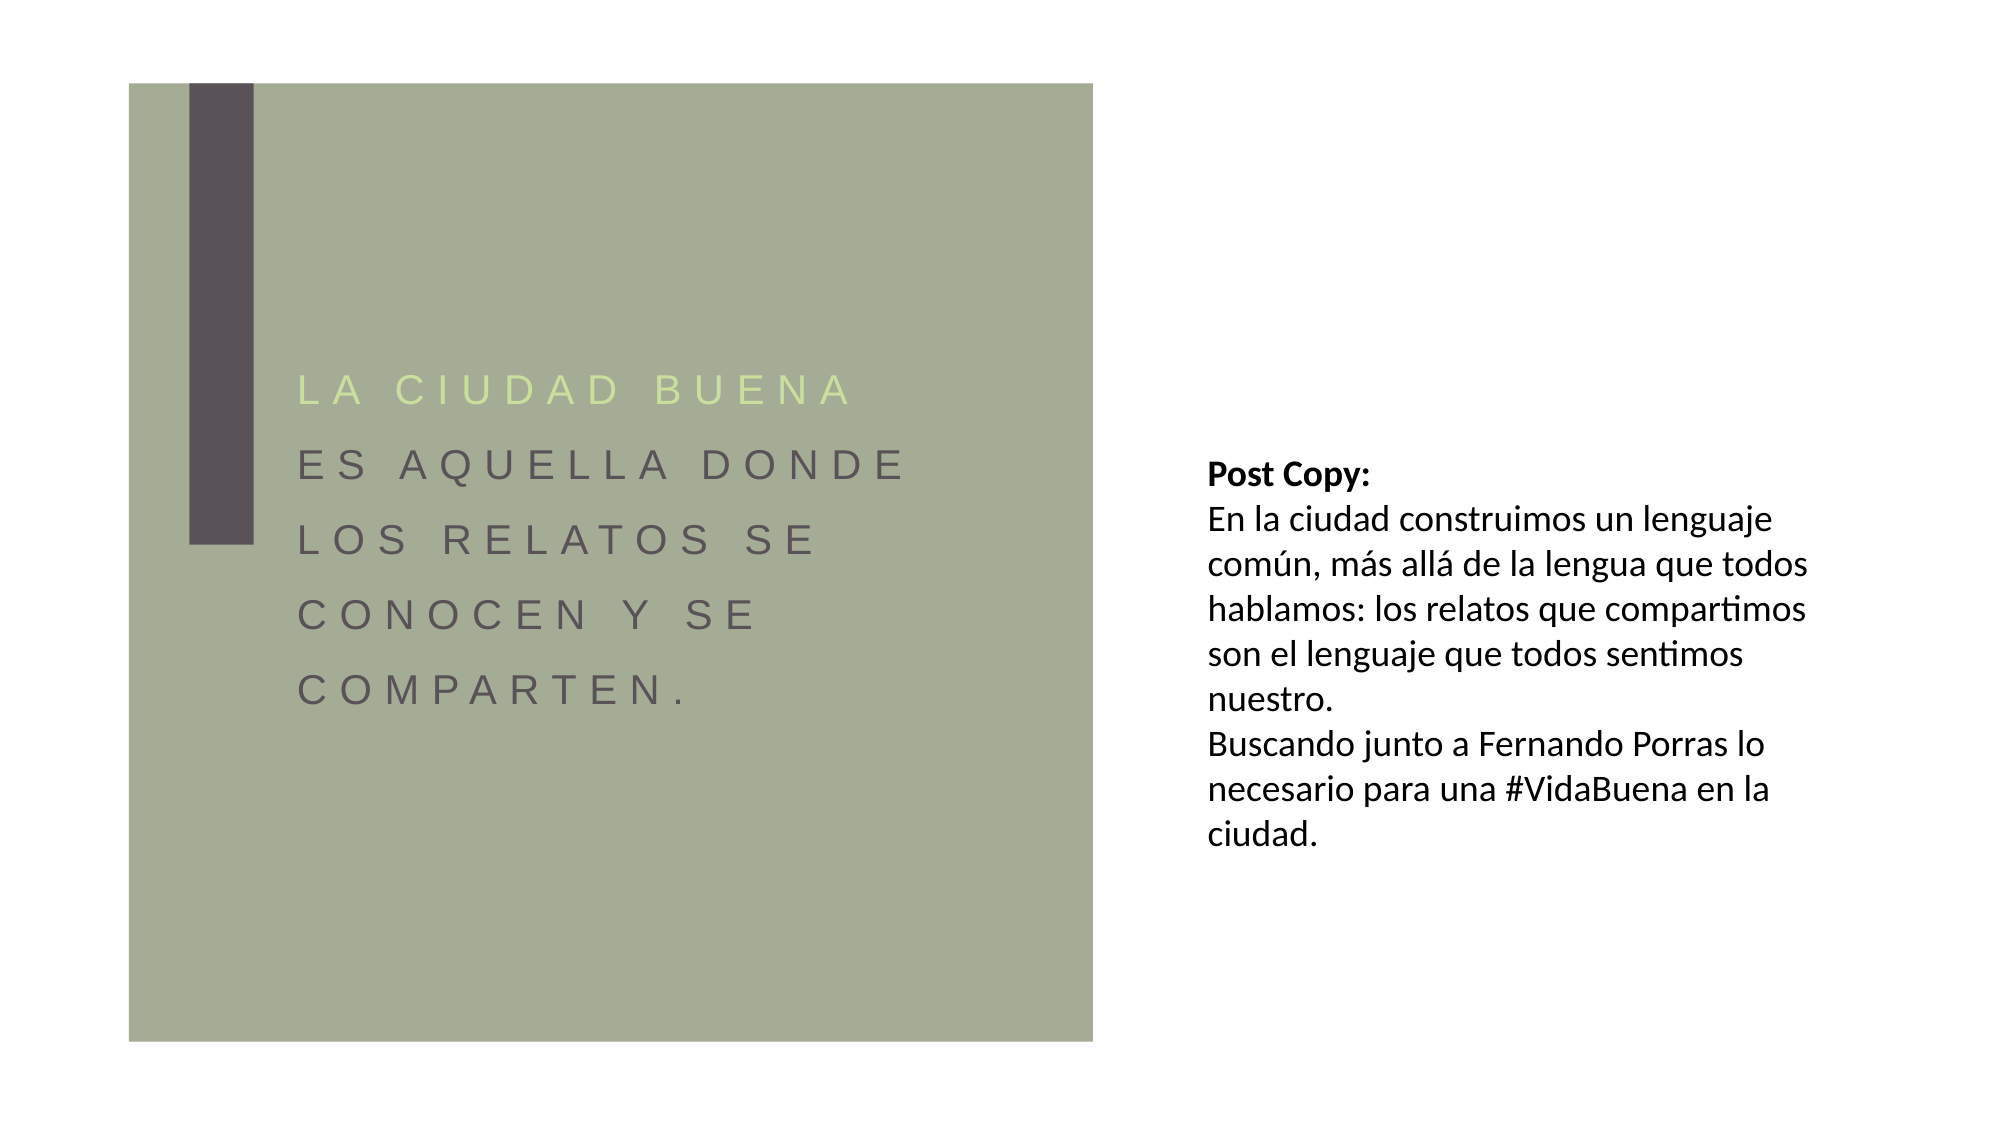

LA CIUDAD BUENA
ES AQUELLA DONDE
LOS RELATOS SE CONOCEN Y SE COMPARTEN.
Post Copy:
En la ciudad construimos un lenguaje común, más allá de la lengua que todos hablamos: los relatos que compartimos son el lenguaje que todos sentimos nuestro.
Buscando junto a Fernando Porras lo necesario para una #VidaBuena en la ciudad.